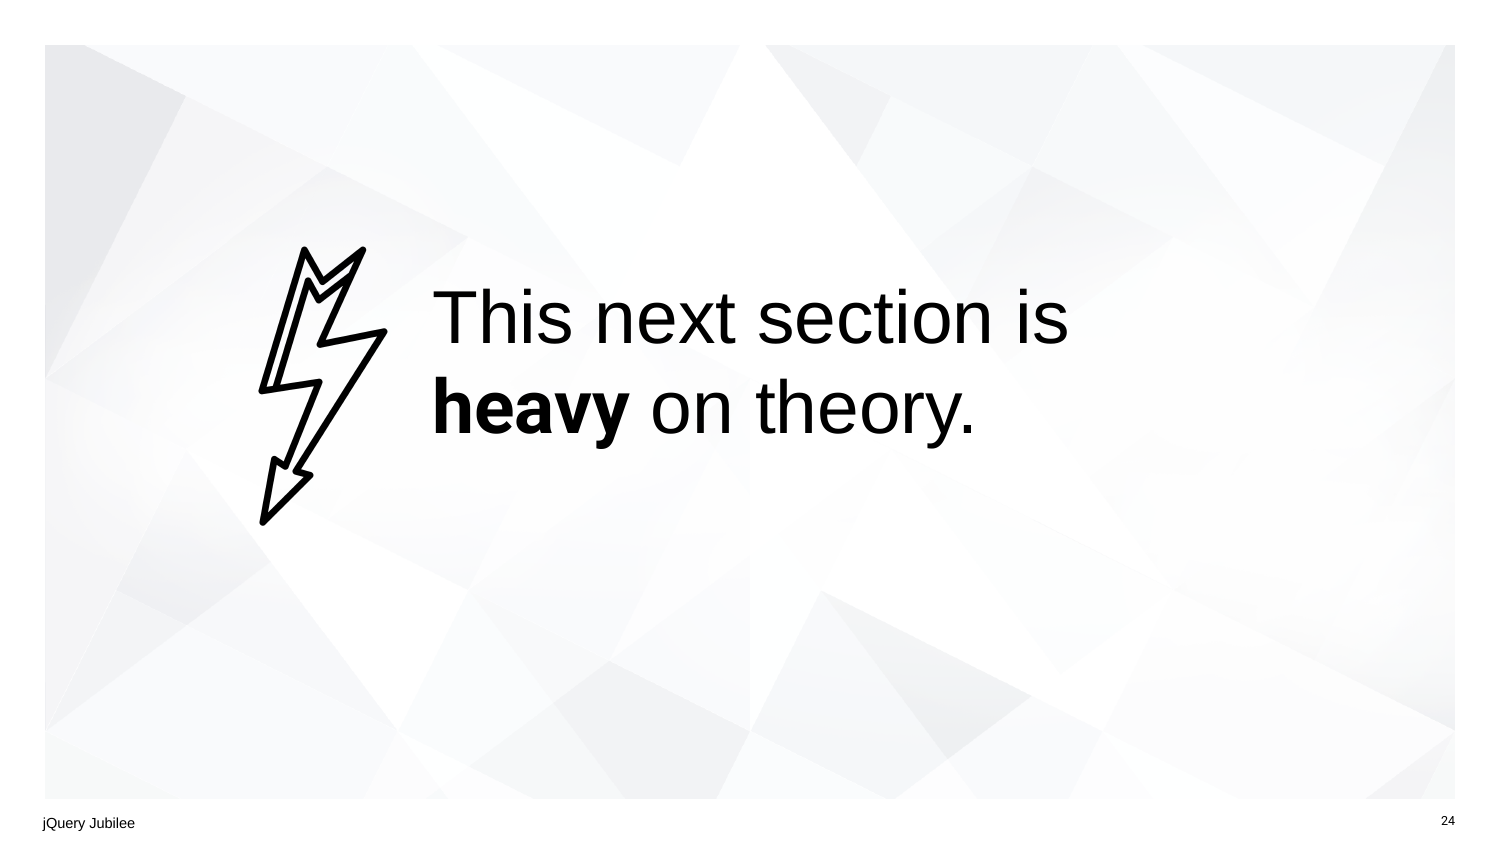

# This next section is heavy on theory.
jQuery Jubilee